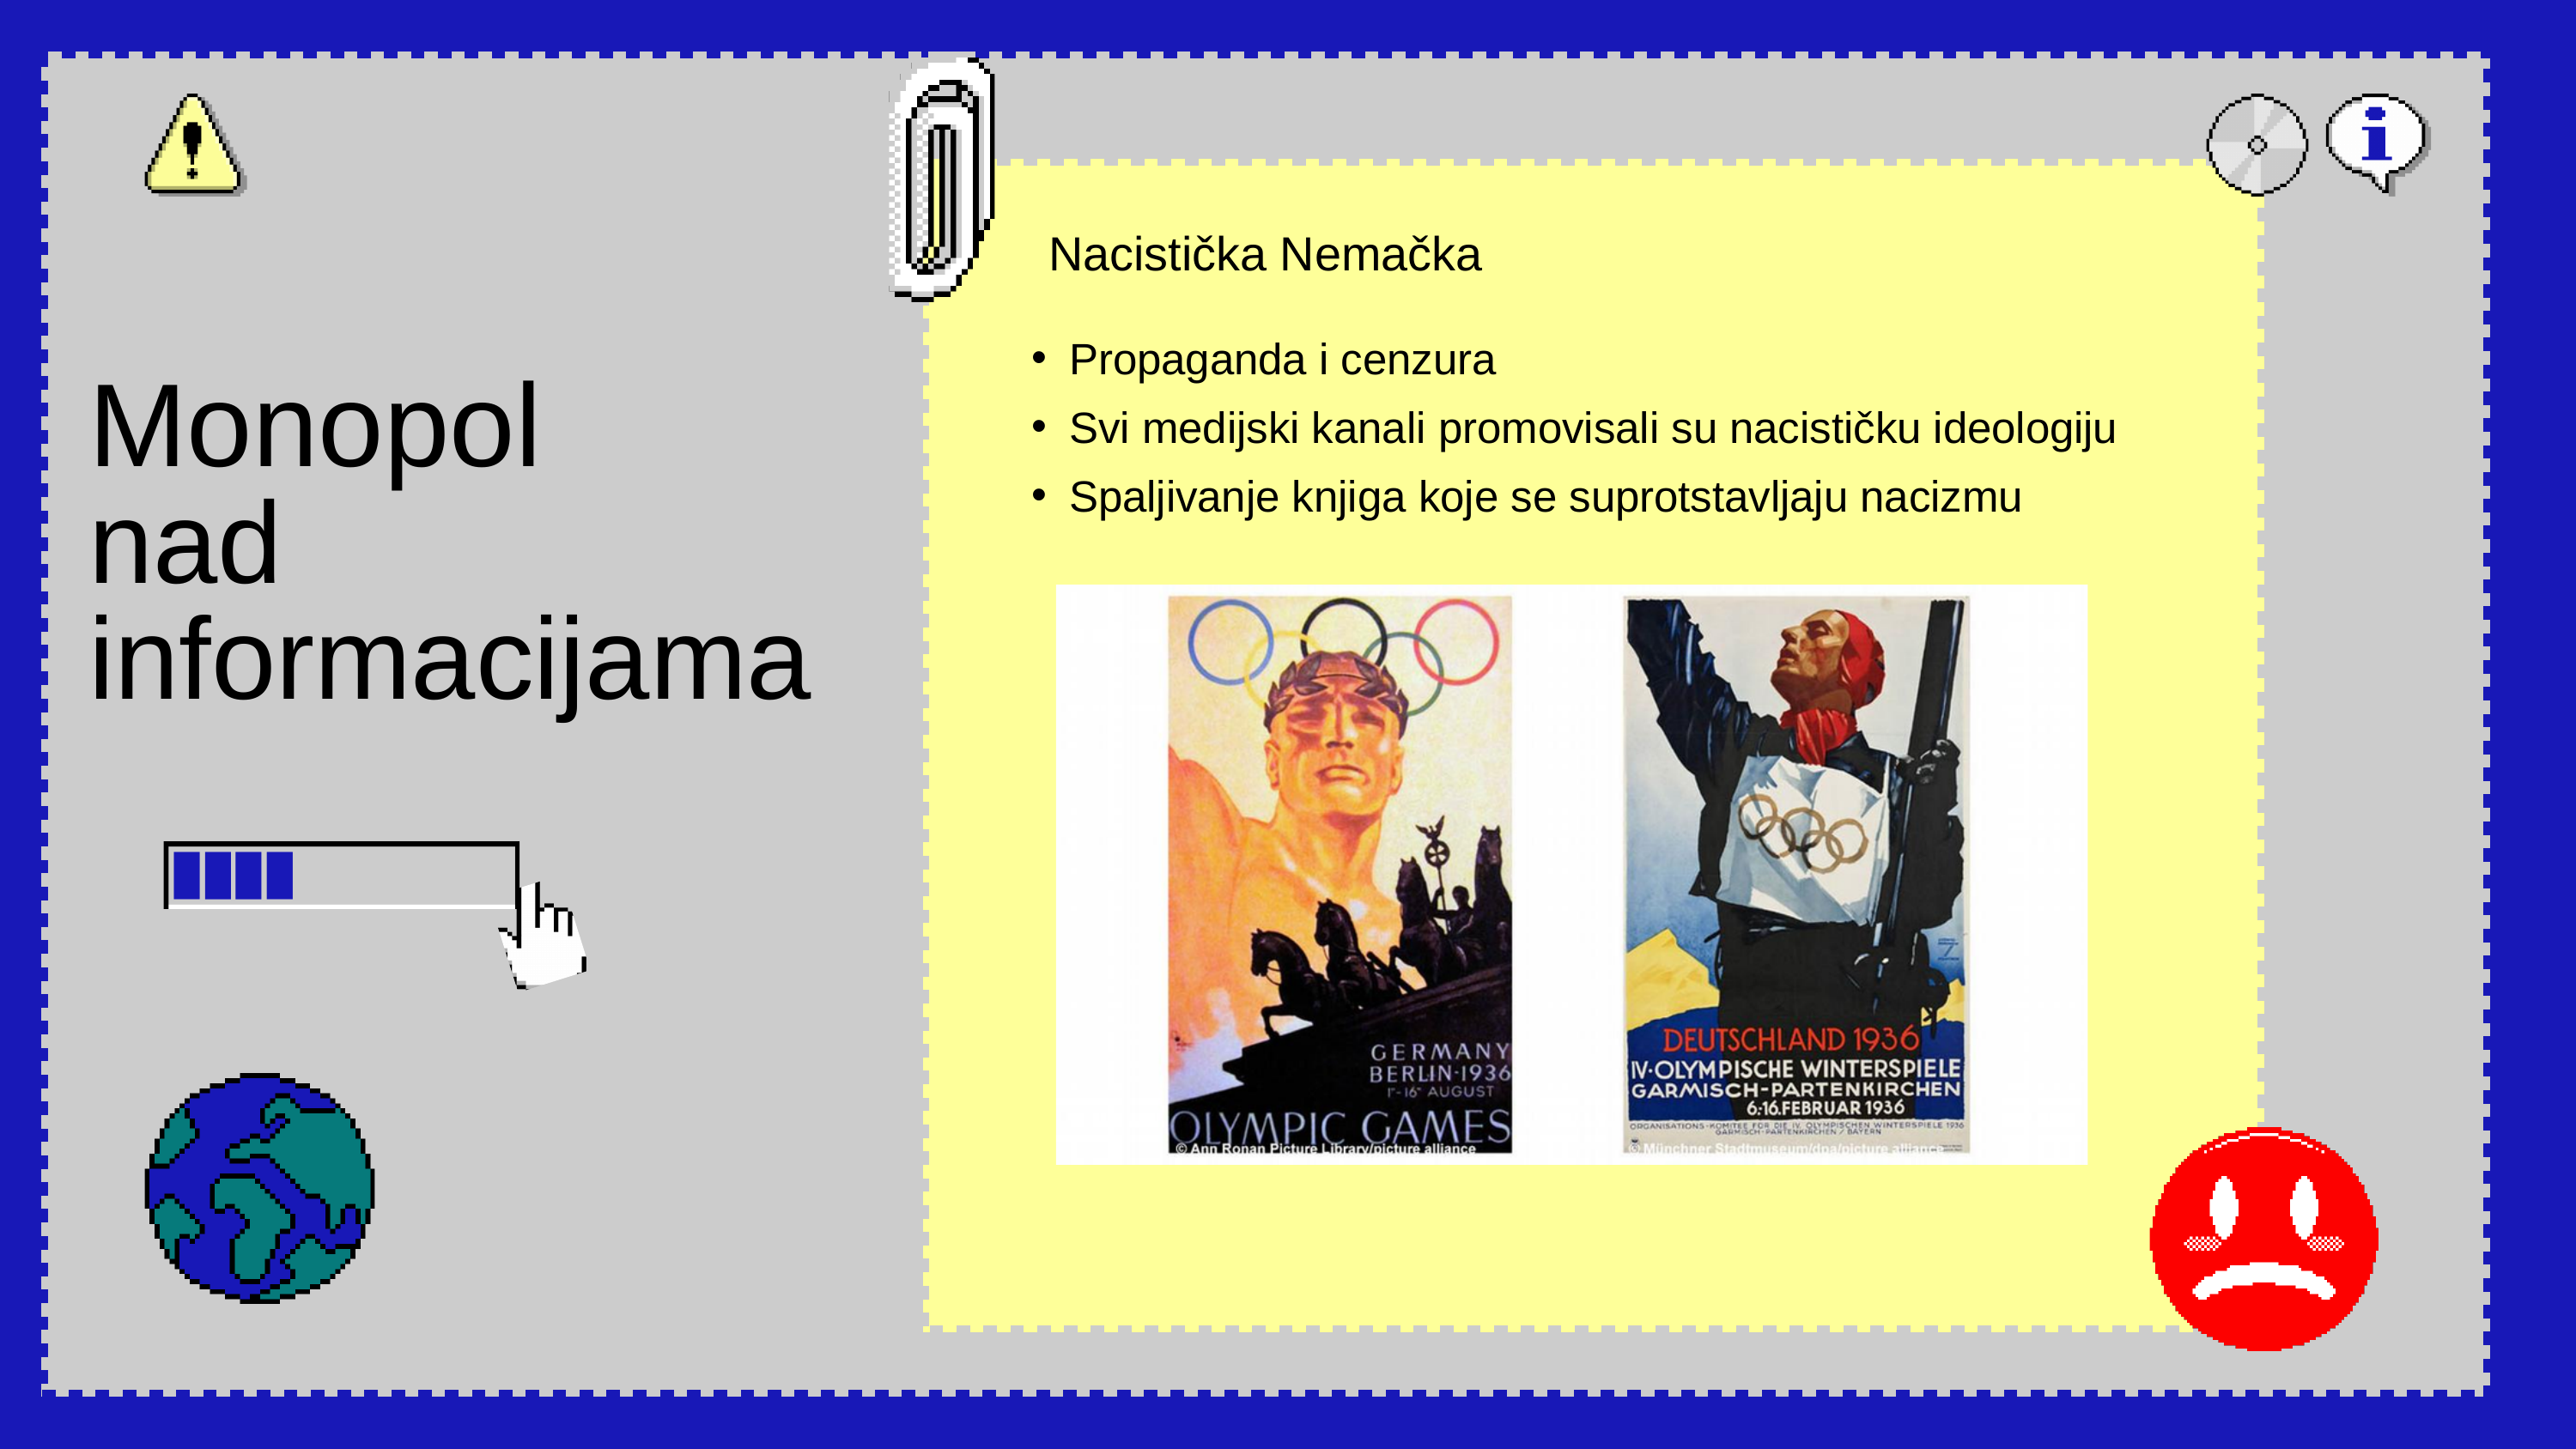

Nacistička Nemačka
Propaganda i cenzura
Svi medijski kanali promovisali su nacističku ideologiju
Spaljivanje knjiga koje se suprotstavljaju nacizmu
Monopol
nad informacijama